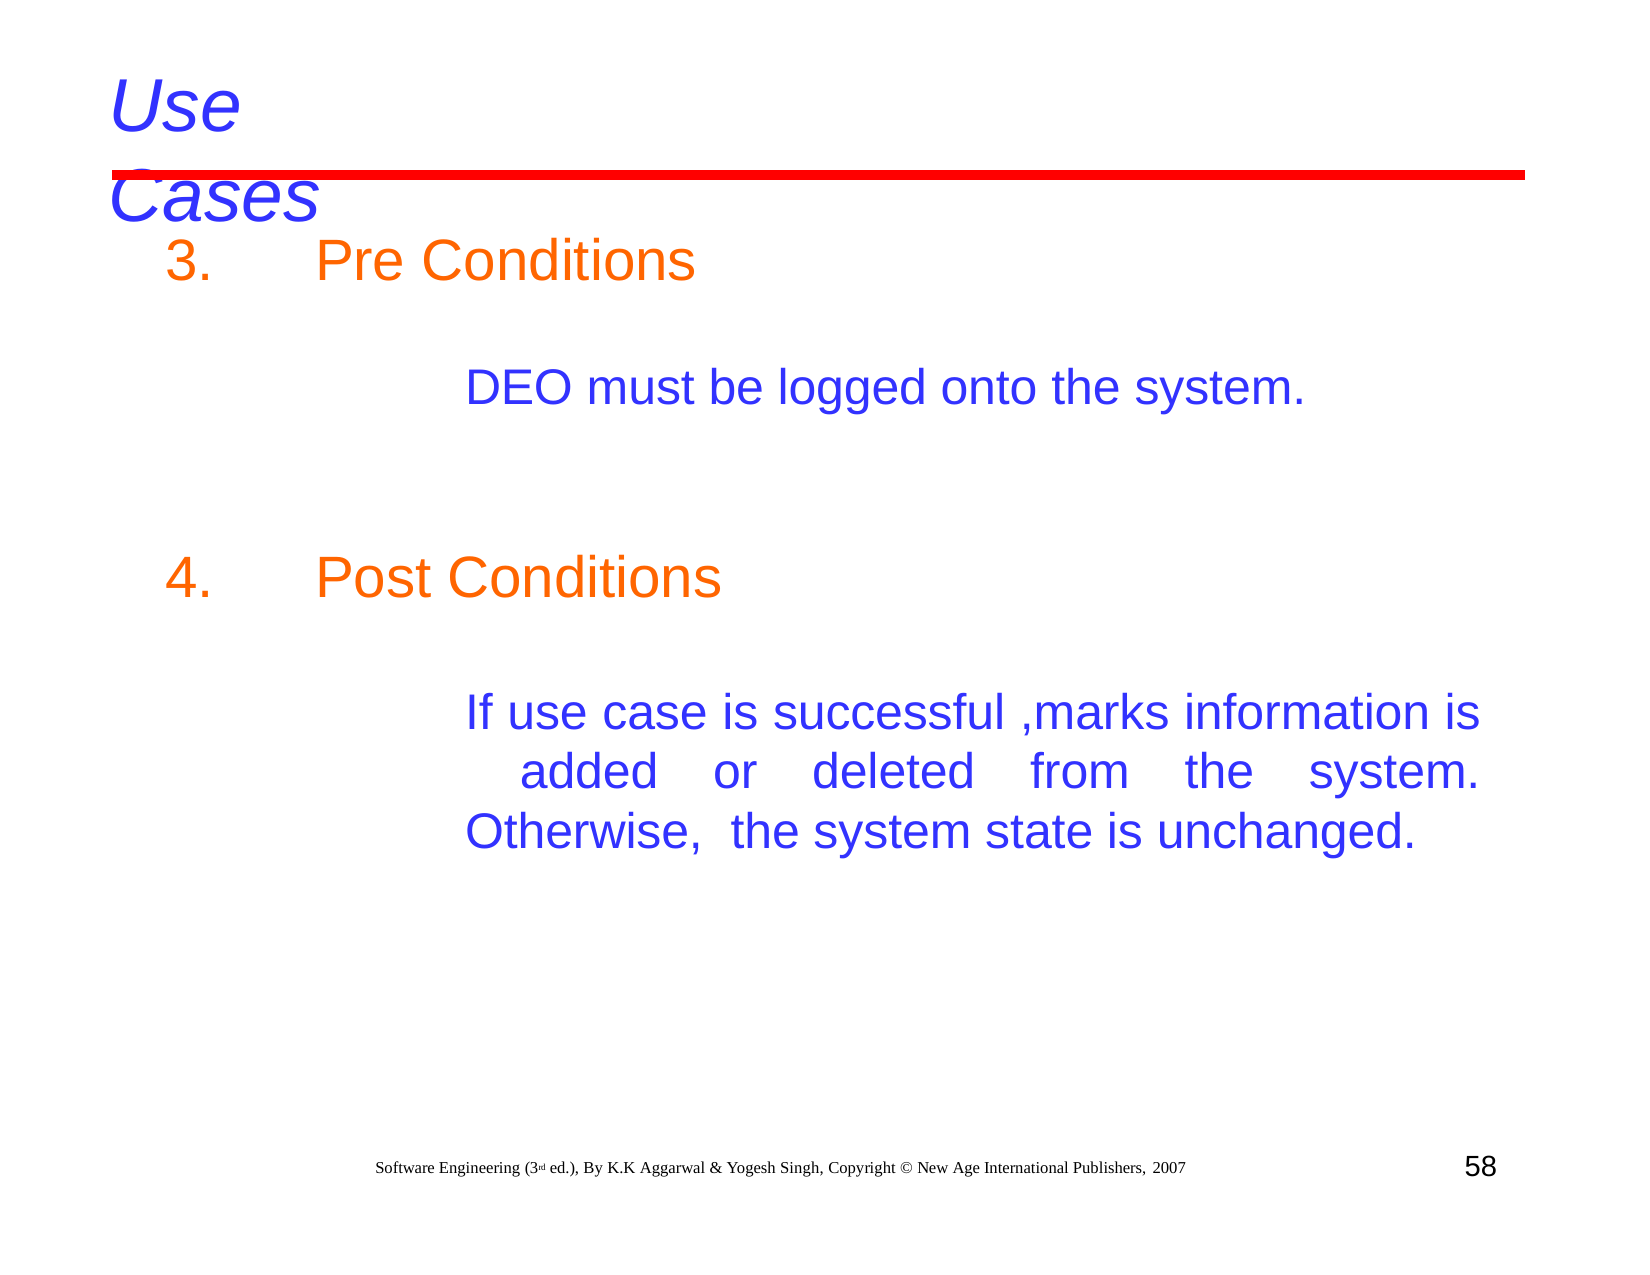

# Use Cases

Pre Conditions

DEO must be logged onto the system.

Post Conditions

If use case is successful ,marks information is  added or deleted from the system. Otherwise,  the system state is unchanged.
58
Software Engineering (3rd  ed.), By K.K Aggarwal & Yogesh Singh, Copyright © New Age International Publishers, 2007